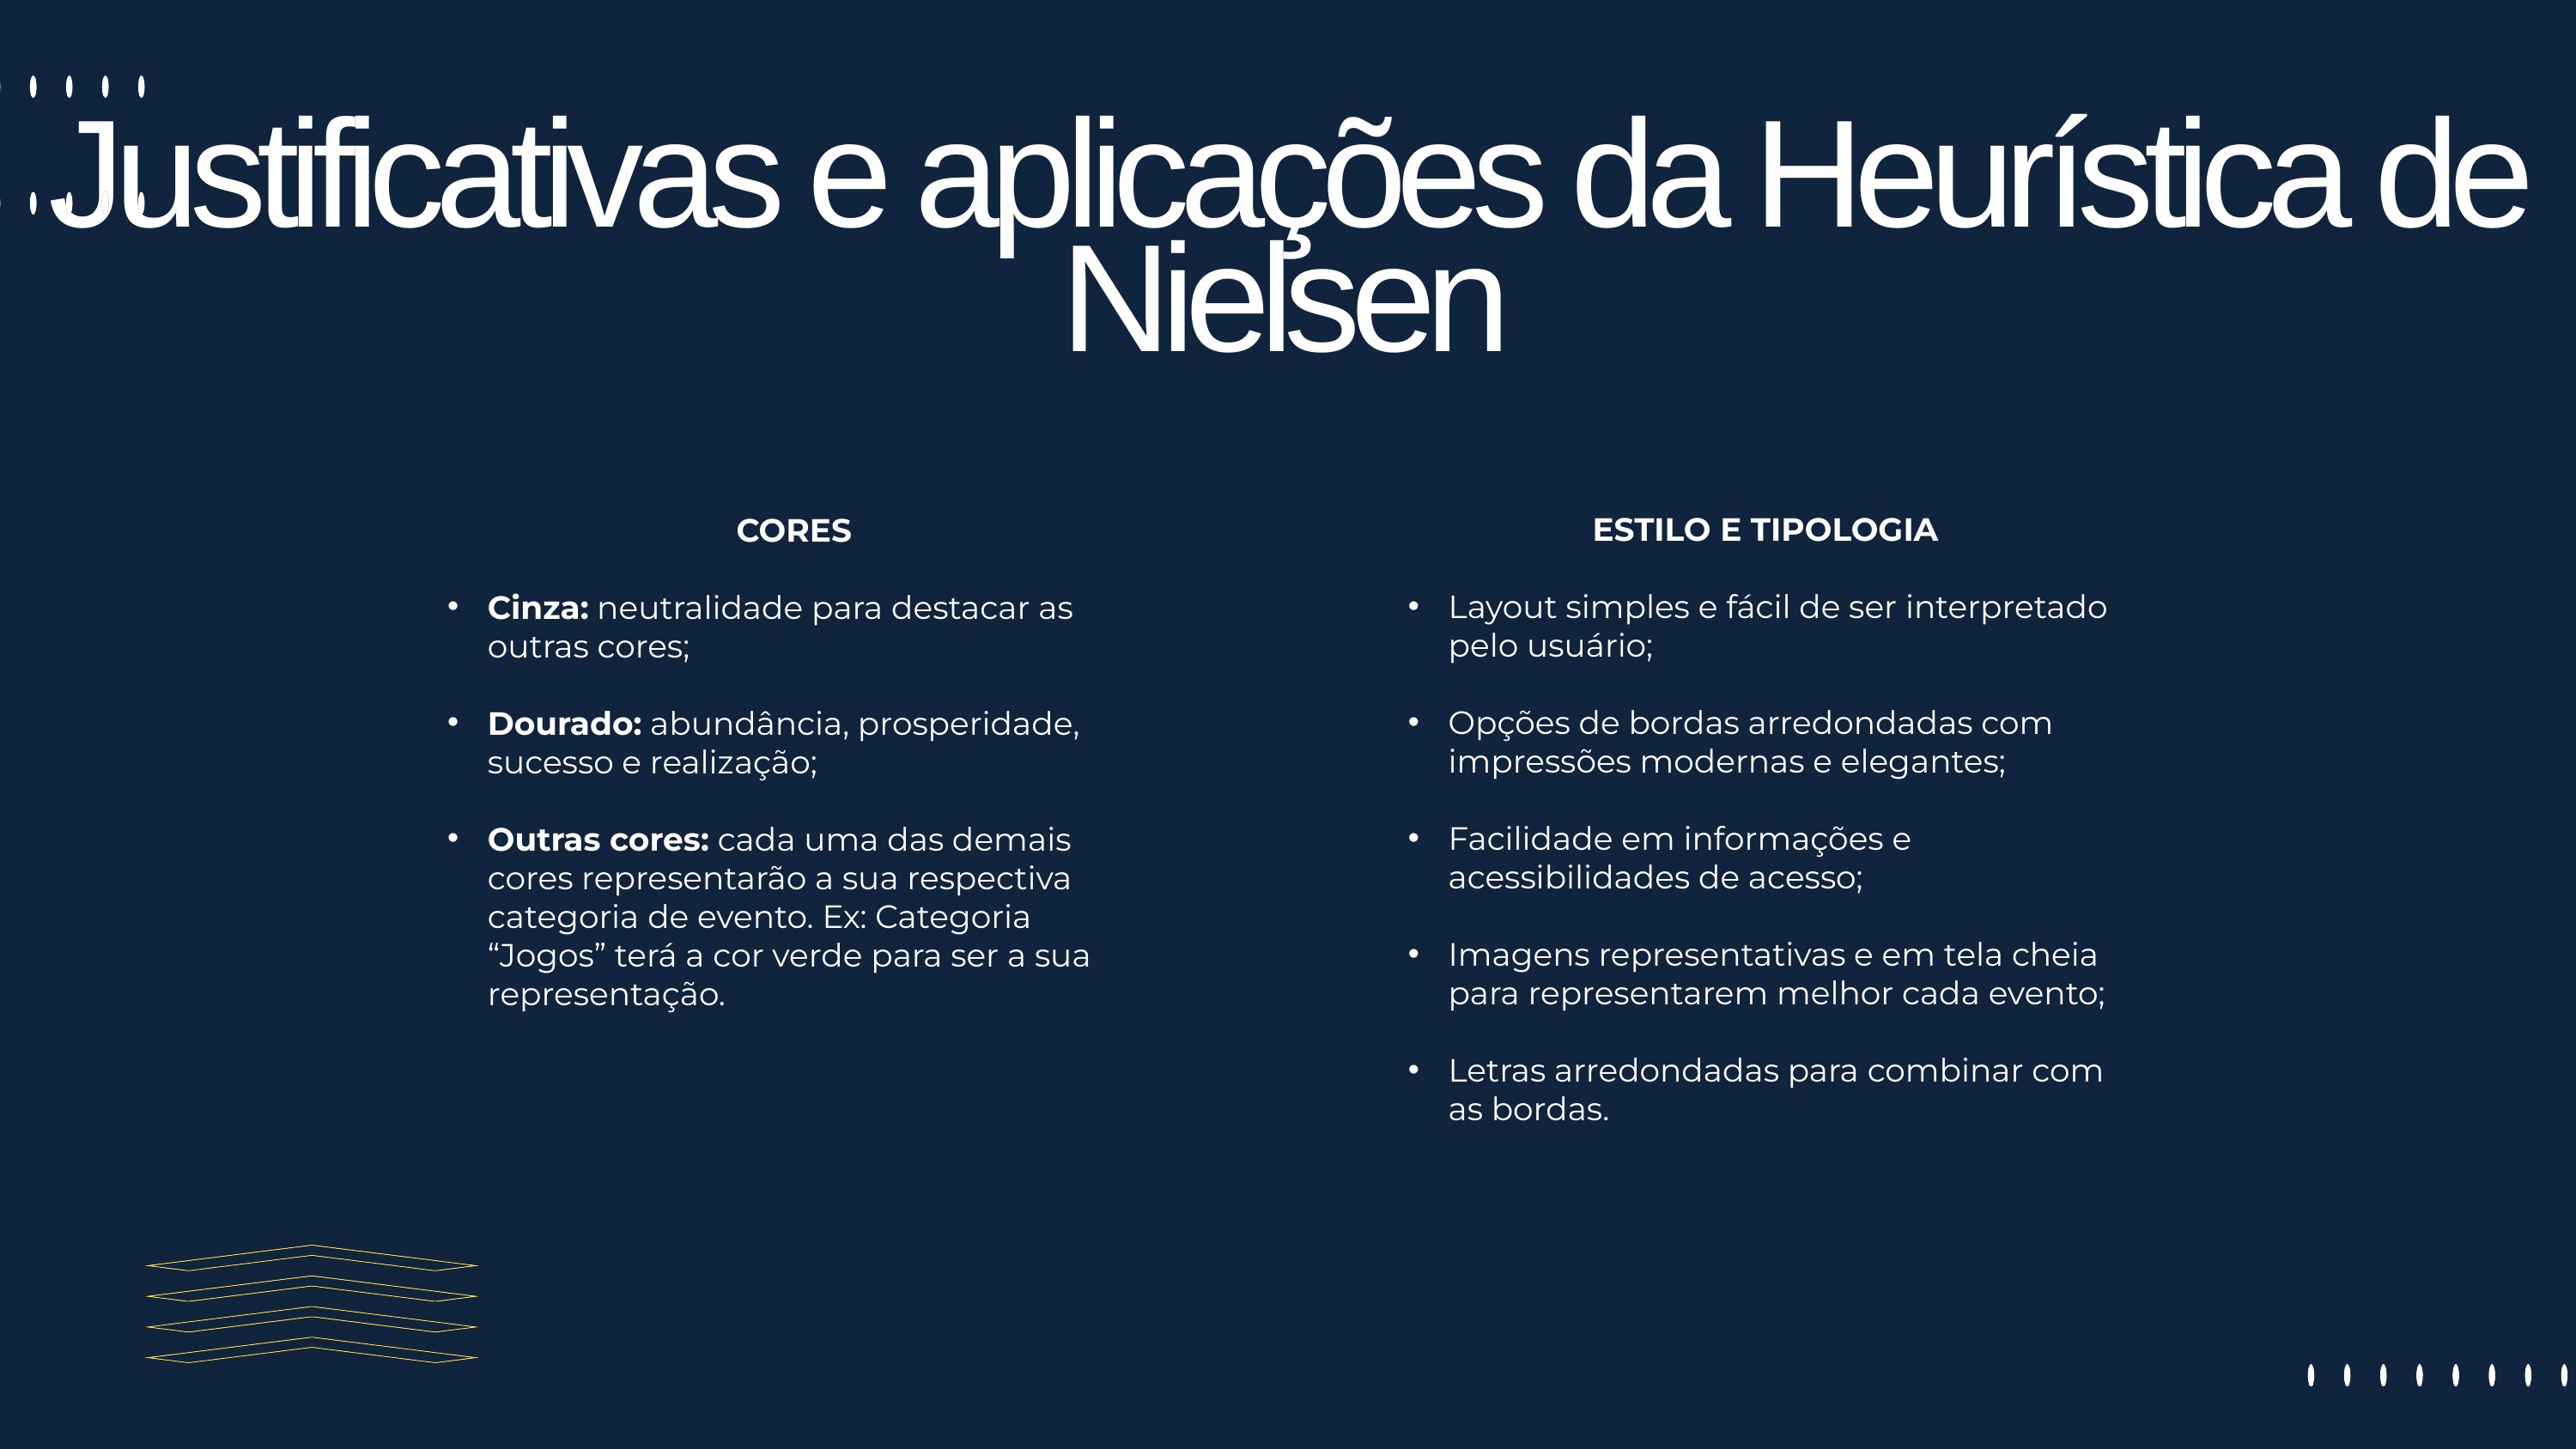

Justificativas e aplicações da Heurística de Nielsen
ESTILO E TIPOLOGIA

Layout simples e fácil de ser interpretado pelo usuário;

Opções de bordas arredondadas com impressões modernas e elegantes;

Facilidade em informações e acessibilidades de acesso;

Imagens representativas e em tela cheia para representarem melhor cada evento;

Letras arredondadas para combinar com as bordas.
CORES

Cinza: neutralidade para destacar as outras cores;

Dourado: abundância, prosperidade, sucesso e realização;

Outras cores: cada uma das demais cores representarão a sua respectiva categoria de evento. Ex: Categoria “Jogos” terá a cor verde para ser a sua representação.